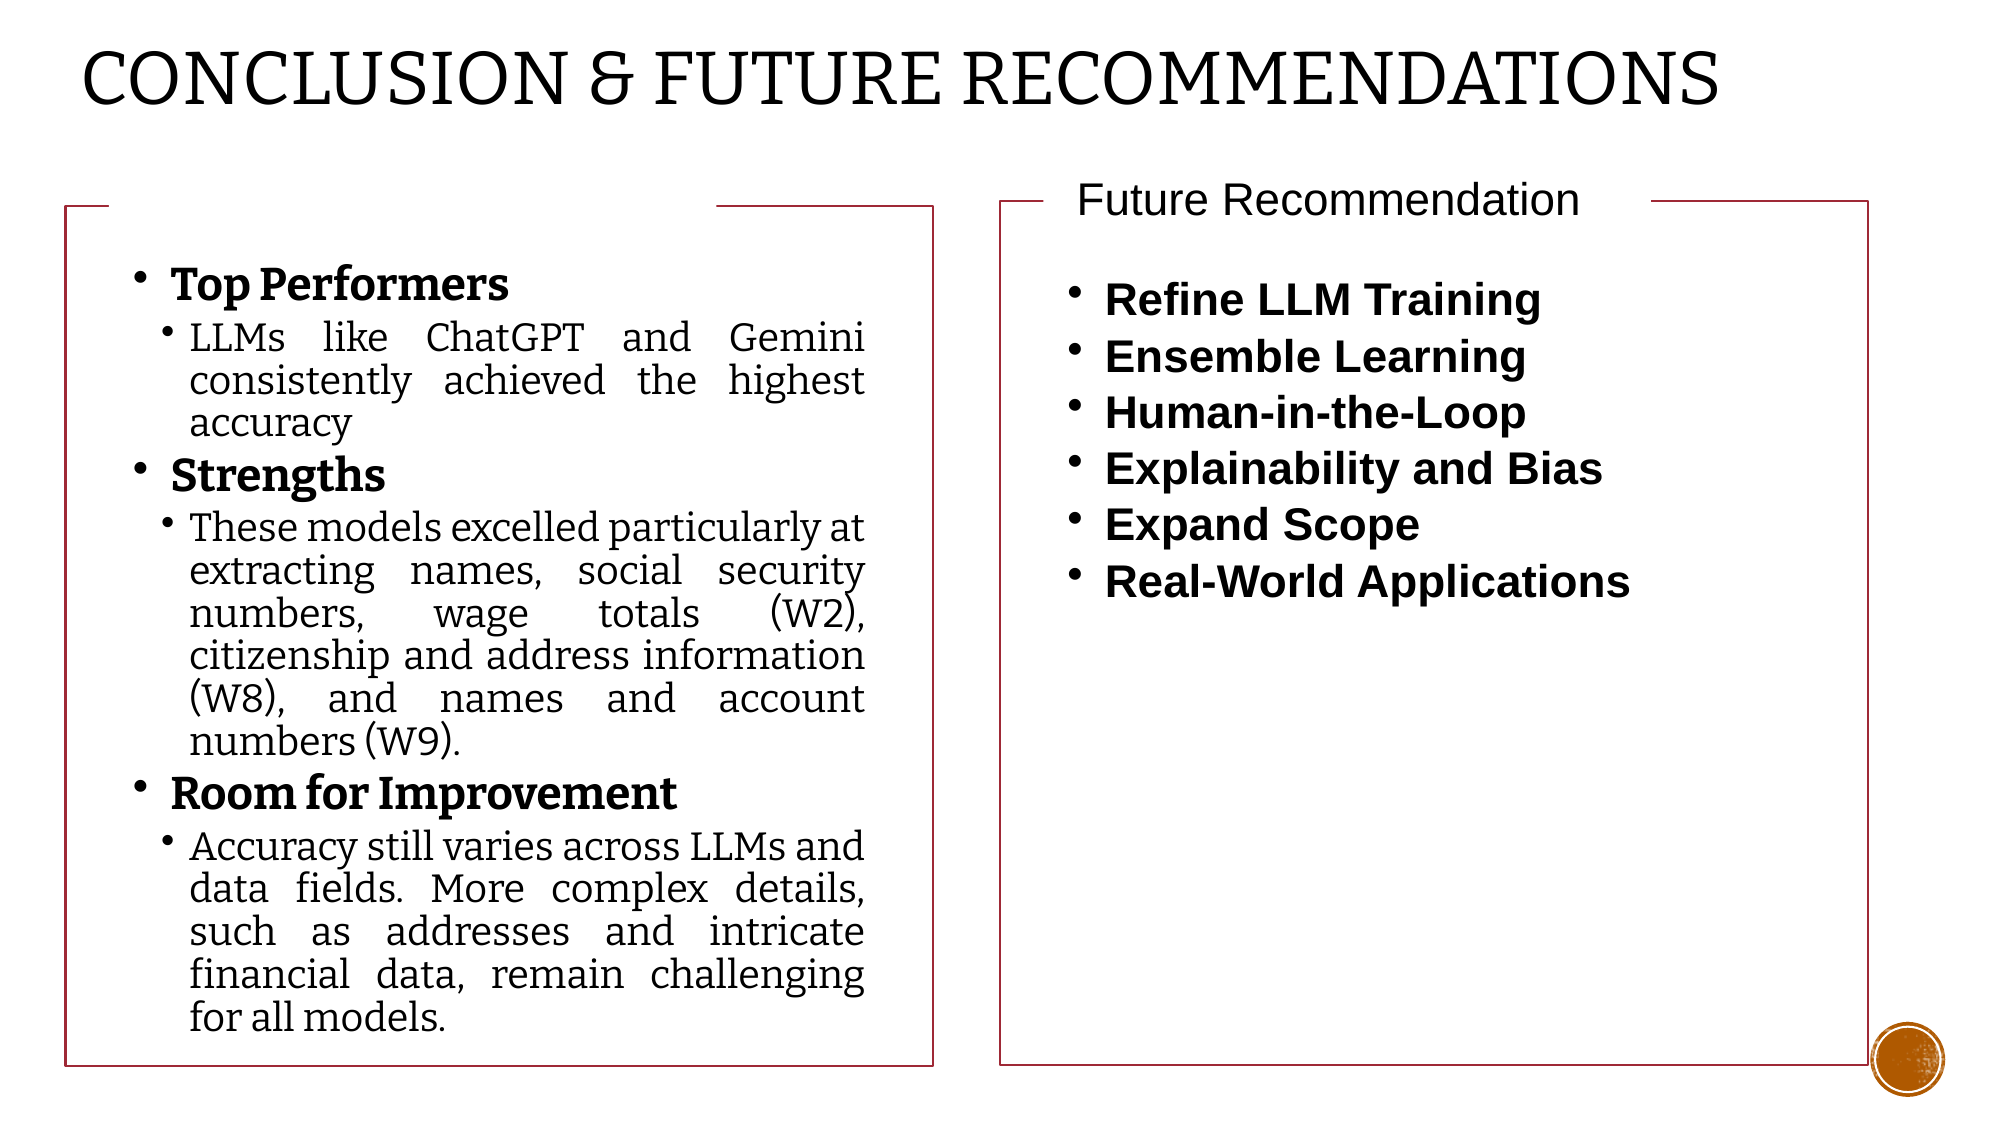

# Conclusion & Future Recommendations
Refine LLM Training
Ensemble Learning
Human-in-the-Loop
Explainability and Bias
Expand Scope
Real-World Applications
Future Recommendation
Top Performers
LLMs like ChatGPT and Gemini consistently achieved the highest accuracy
Strengths
These models excelled particularly at extracting names, social security numbers, wage totals (W2), citizenship and address information (W8), and names and account numbers (W9).
Room for Improvement
Accuracy still varies across LLMs and data fields. More complex details, such as addresses and intricate financial data, remain challenging for all models.
Conclusion